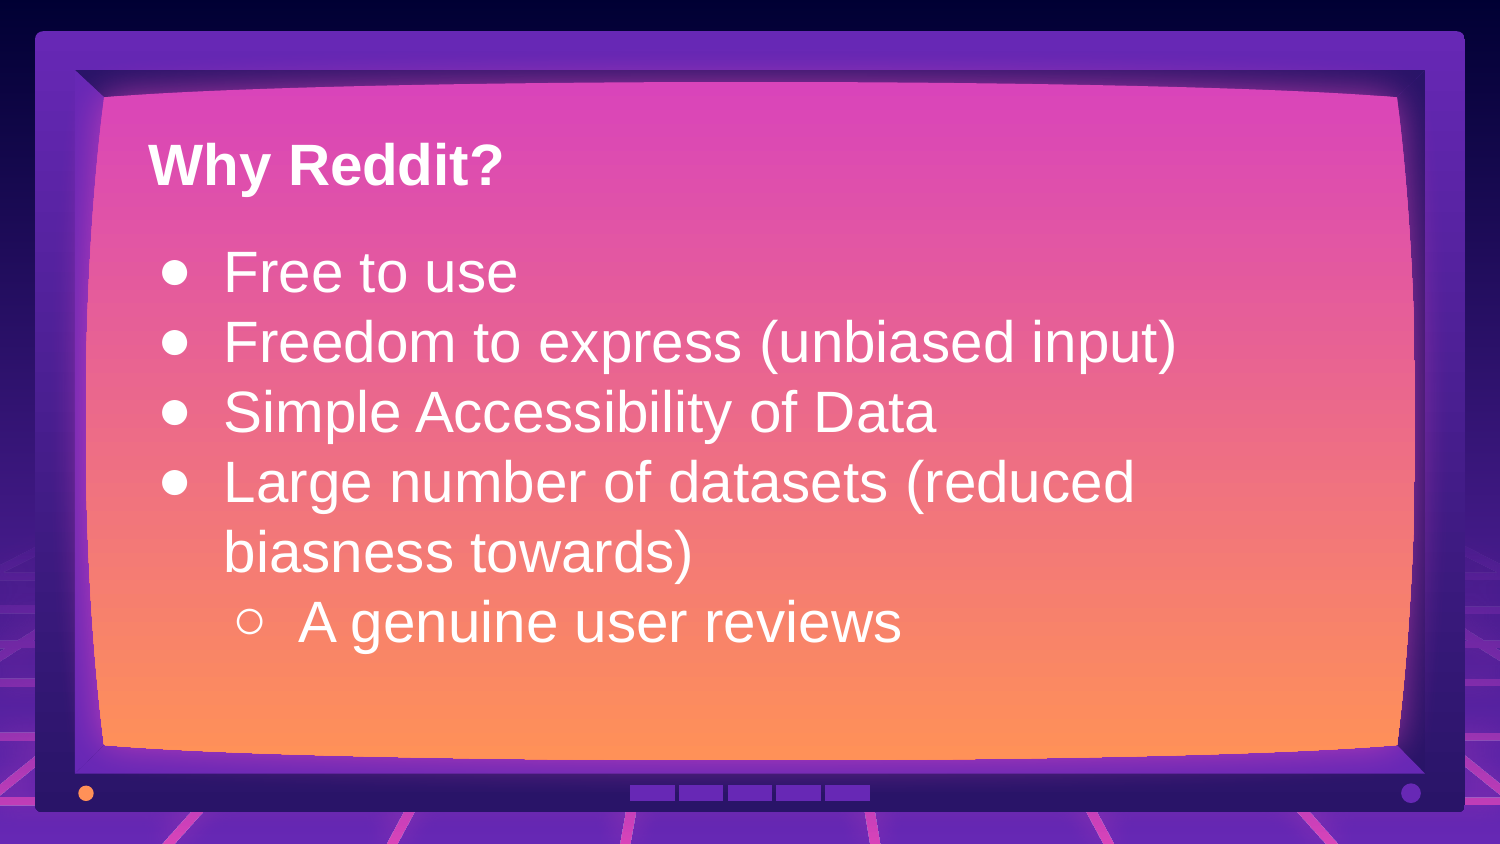

# Why Reddit?

Free to use
Freedom to express (unbiased input)
Simple Accessibility of Data
Large number of datasets (reduced biasness towards)
A genuine user reviews